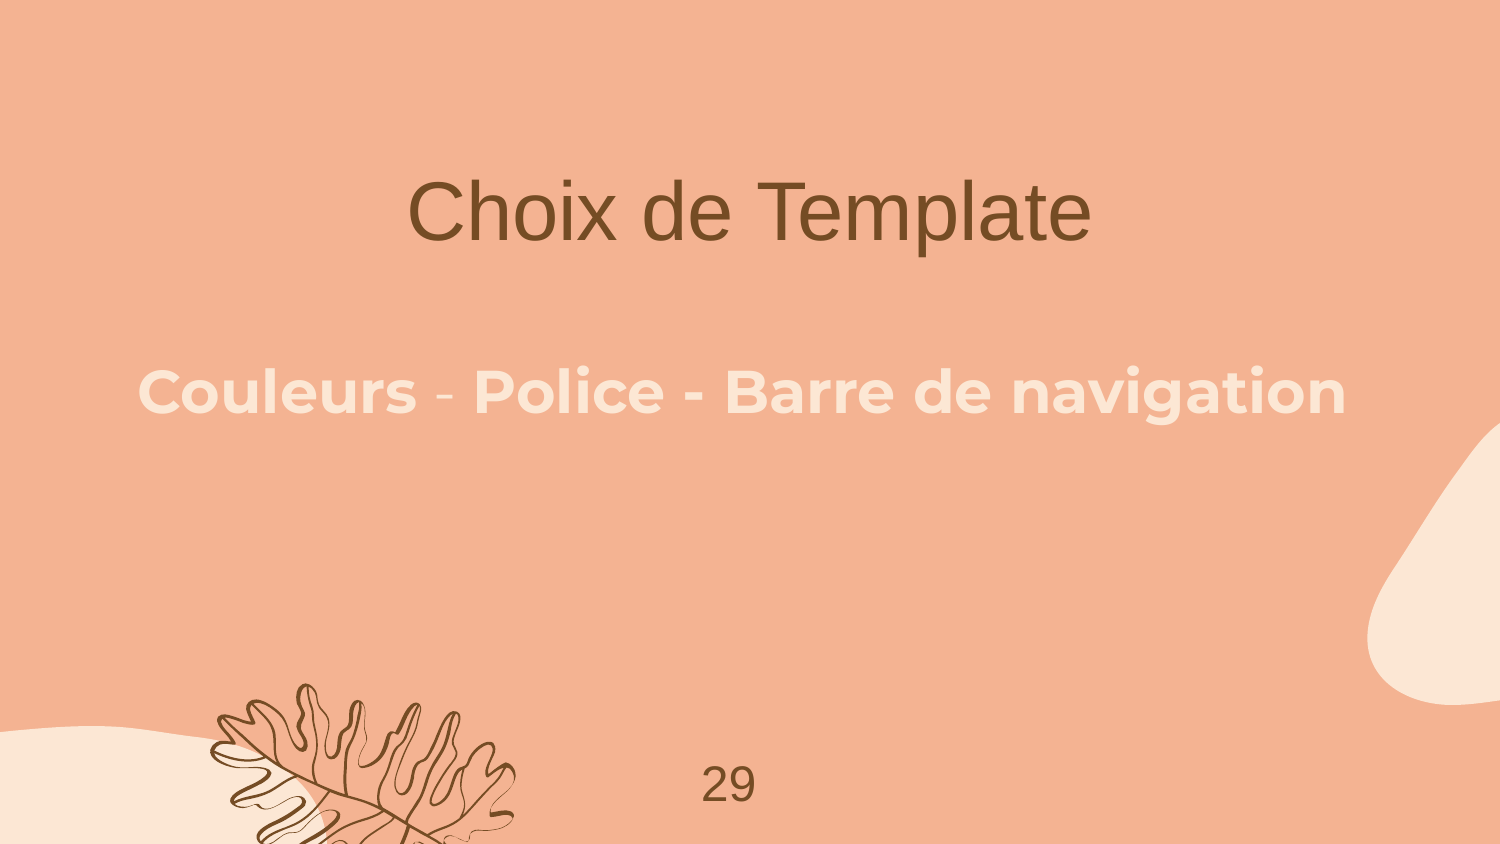

# Choix de Template
Couleurs - Police - Barre de navigation
29